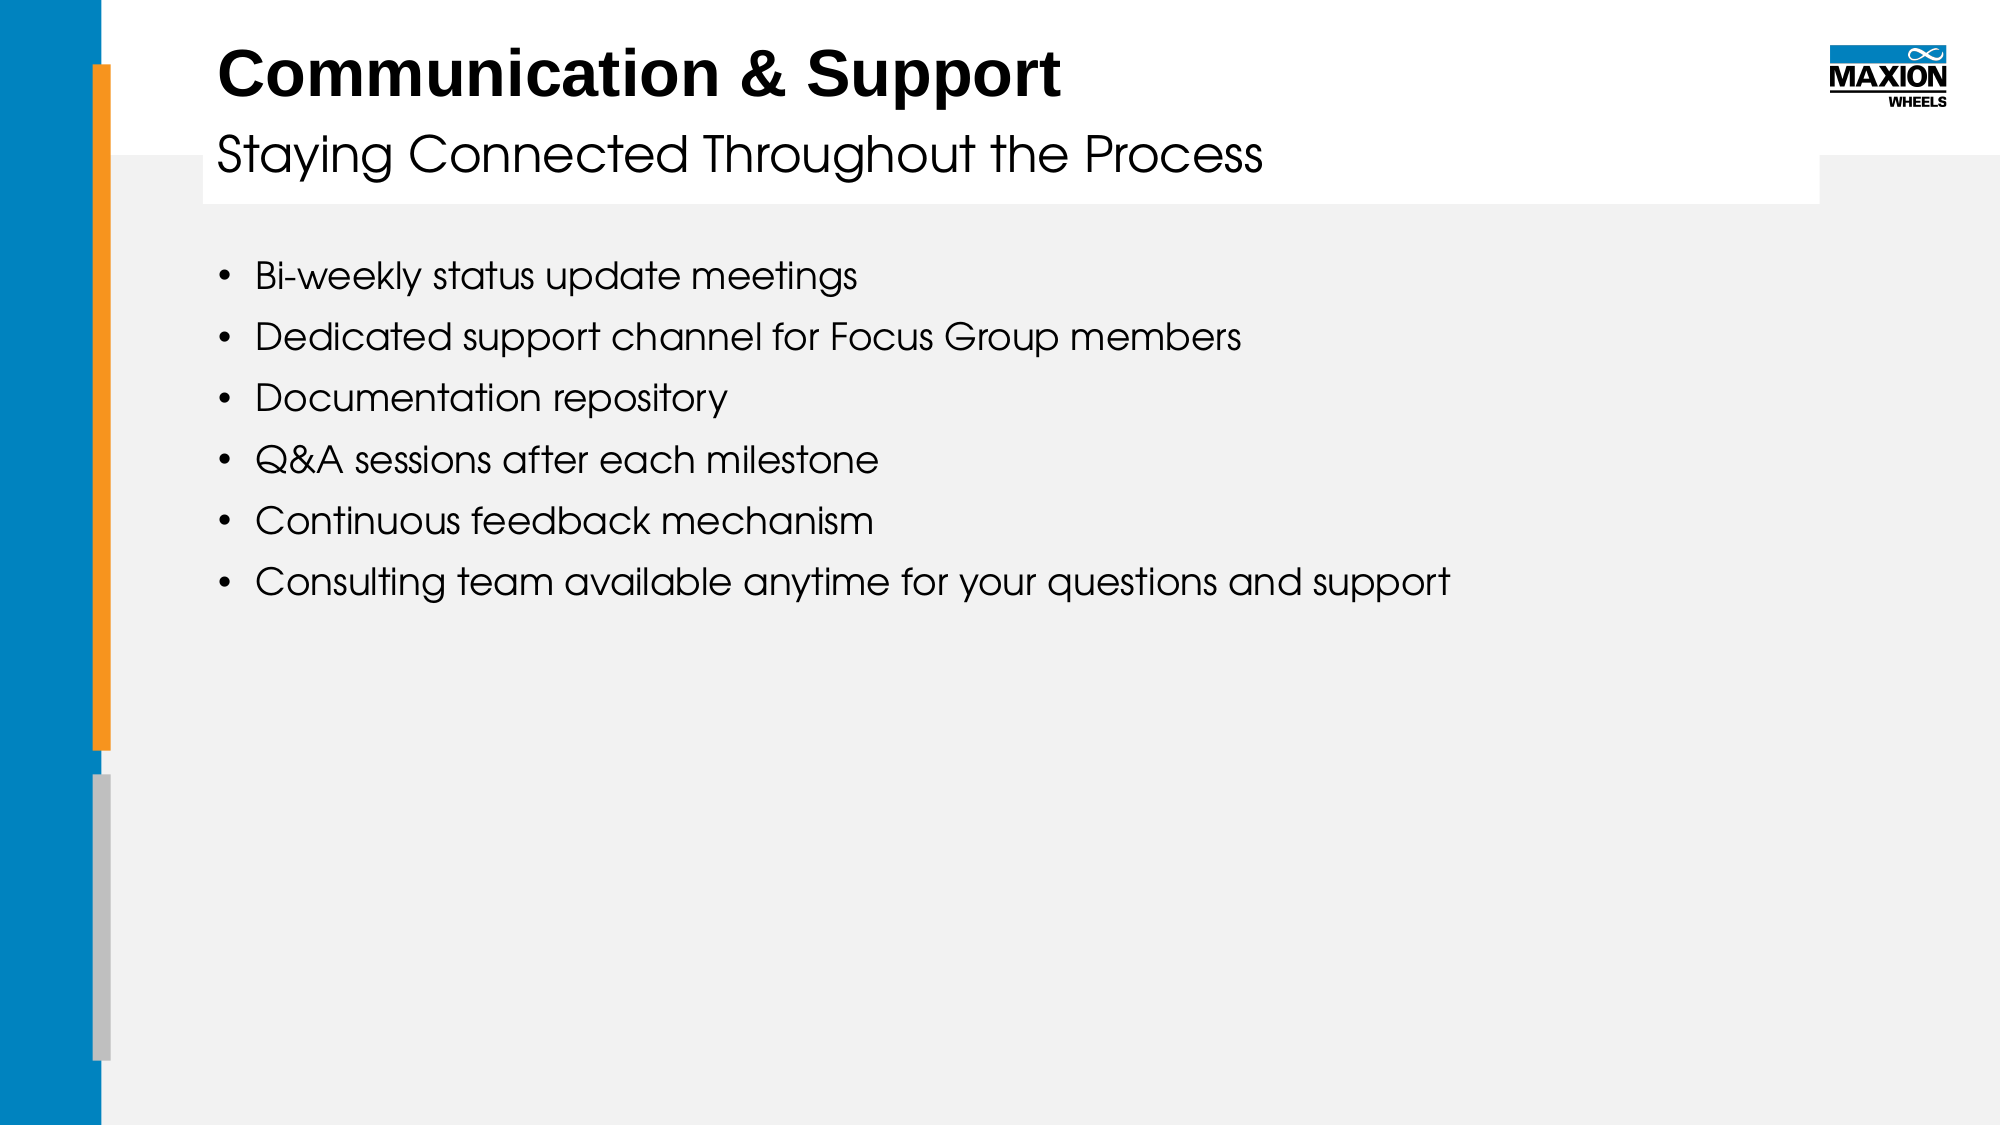

# Communication & Support
Staying Connected Throughout the Process
Bi-weekly status update meetings
Dedicated support channel for Focus Group members
Documentation repository
Q&A sessions after each milestone
Continuous feedback mechanism
Consulting team available anytime for your questions and support